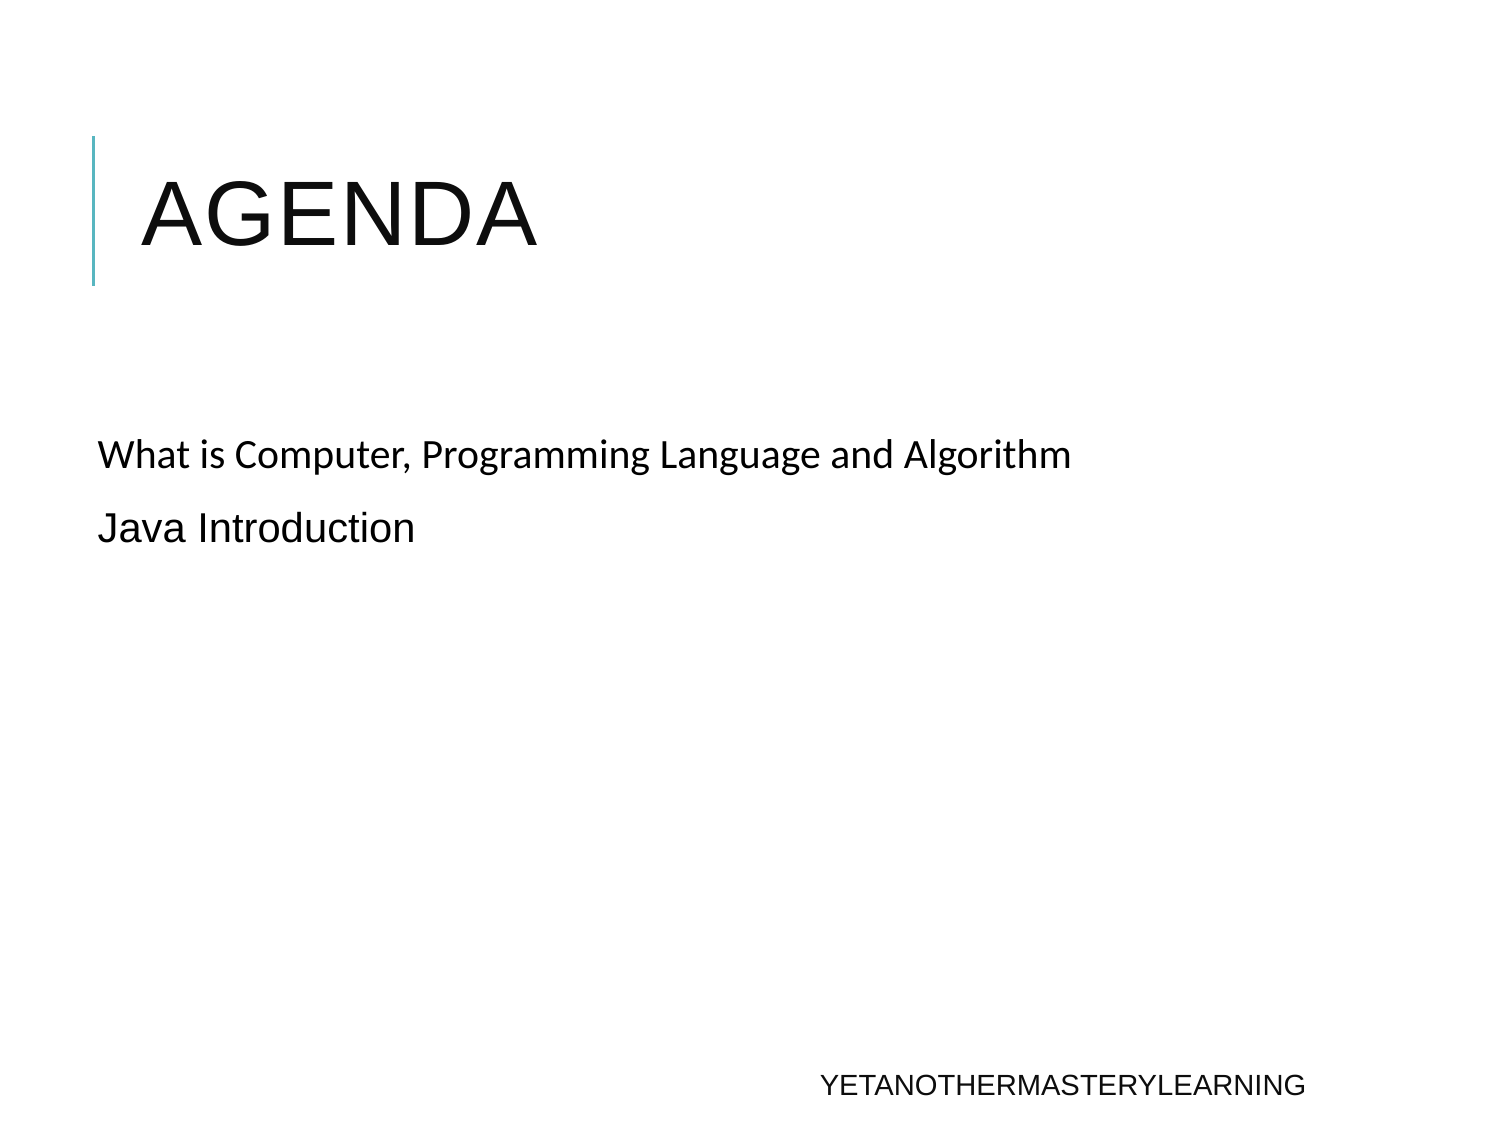

# Agenda
What is Computer, Programming Language and Algorithm
Java Introduction
YetAnotherMasteryLearning